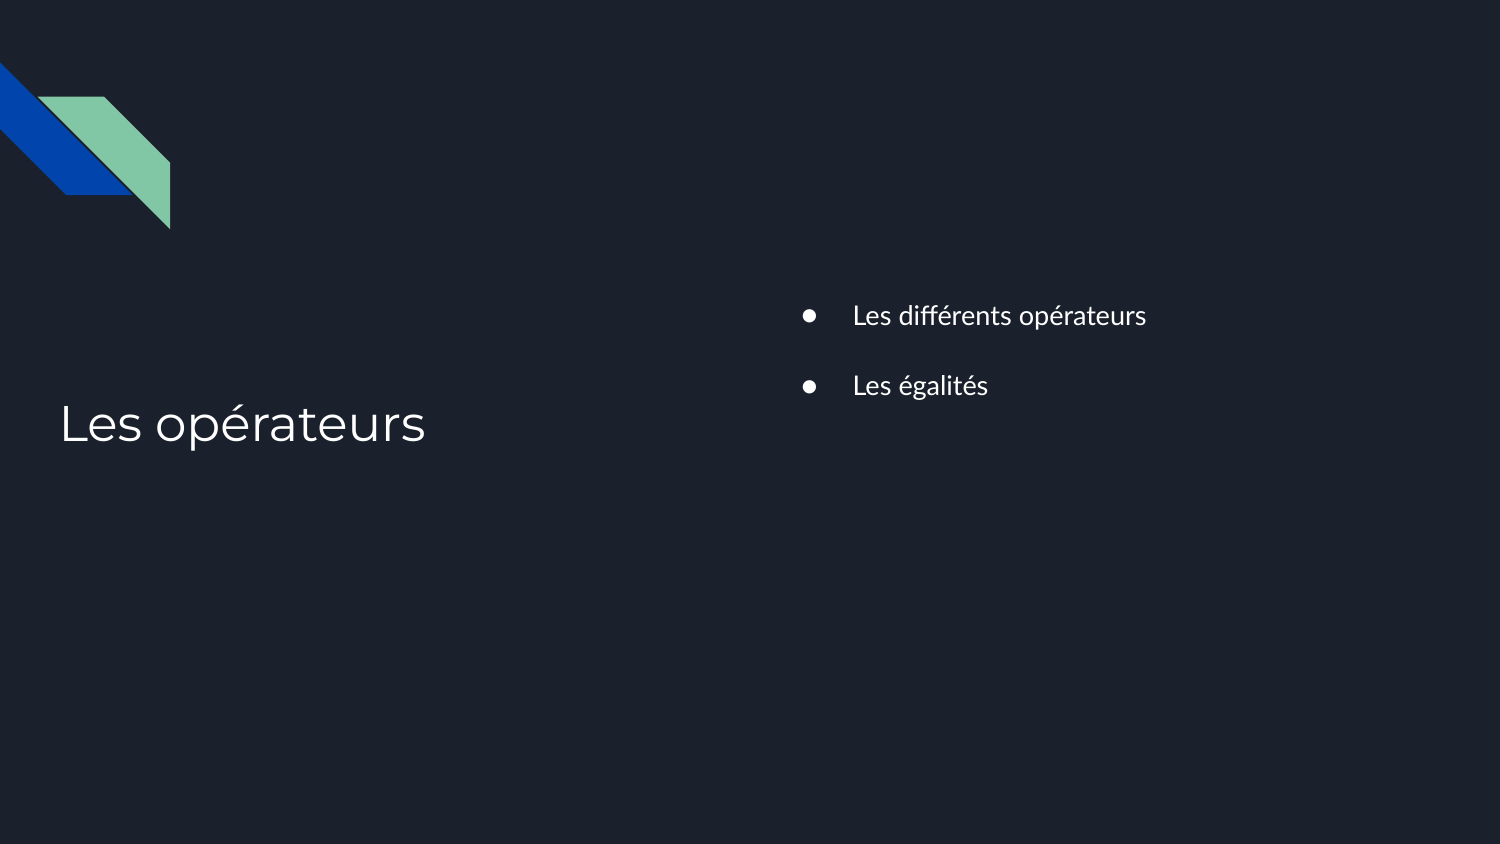

Les différents opérateurs
Les égalités
# Les opérateurs